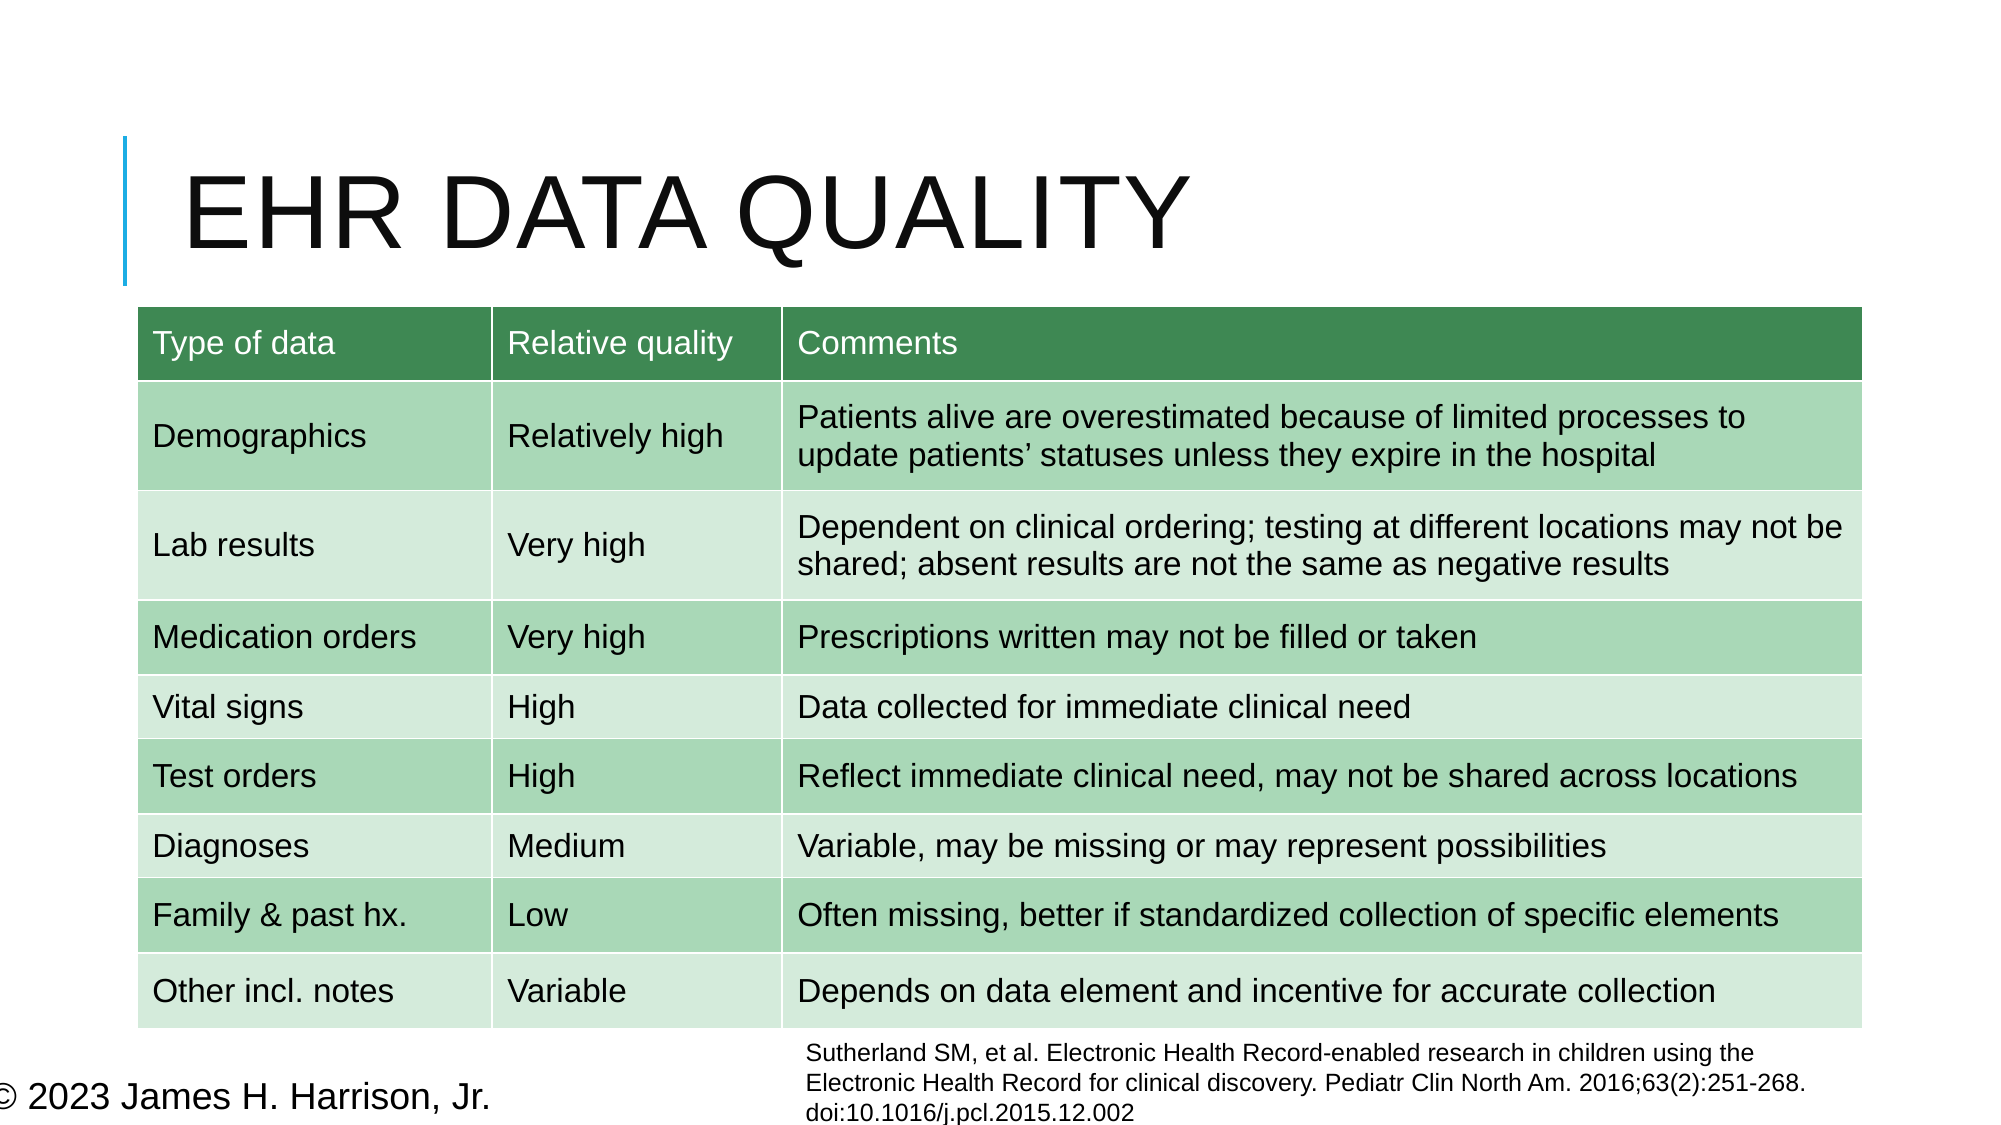

# EHR data quality
| Type of data | Relative quality | Comments |
| --- | --- | --- |
| Demographics | Relatively high | Patients alive are overestimated because of limited processes to update patients’ statuses unless they expire in the hospital |
| Lab results | Very high | Dependent on clinical ordering; testing at different locations may not be shared; absent results are not the same as negative results |
| Medication orders | Very high | Prescriptions written may not be filled or taken |
| Vital signs | High | Data collected for immediate clinical need |
| Test orders | High | Reflect immediate clinical need, may not be shared across locations |
| Diagnoses | Medium | Variable, may be missing or may represent possibilities |
| Family & past hx. | Low | Often missing, better if standardized collection of specific elements |
| Other incl. notes | Variable | Depends on data element and incentive for accurate collection |
Sutherland SM, et al. Electronic Health Record-enabled research in children using the Electronic Health Record for clinical discovery. Pediatr Clin North Am. 2016;63(2):251-268. doi:10.1016/j.pcl.2015.12.002
© 2023 James H. Harrison, Jr.